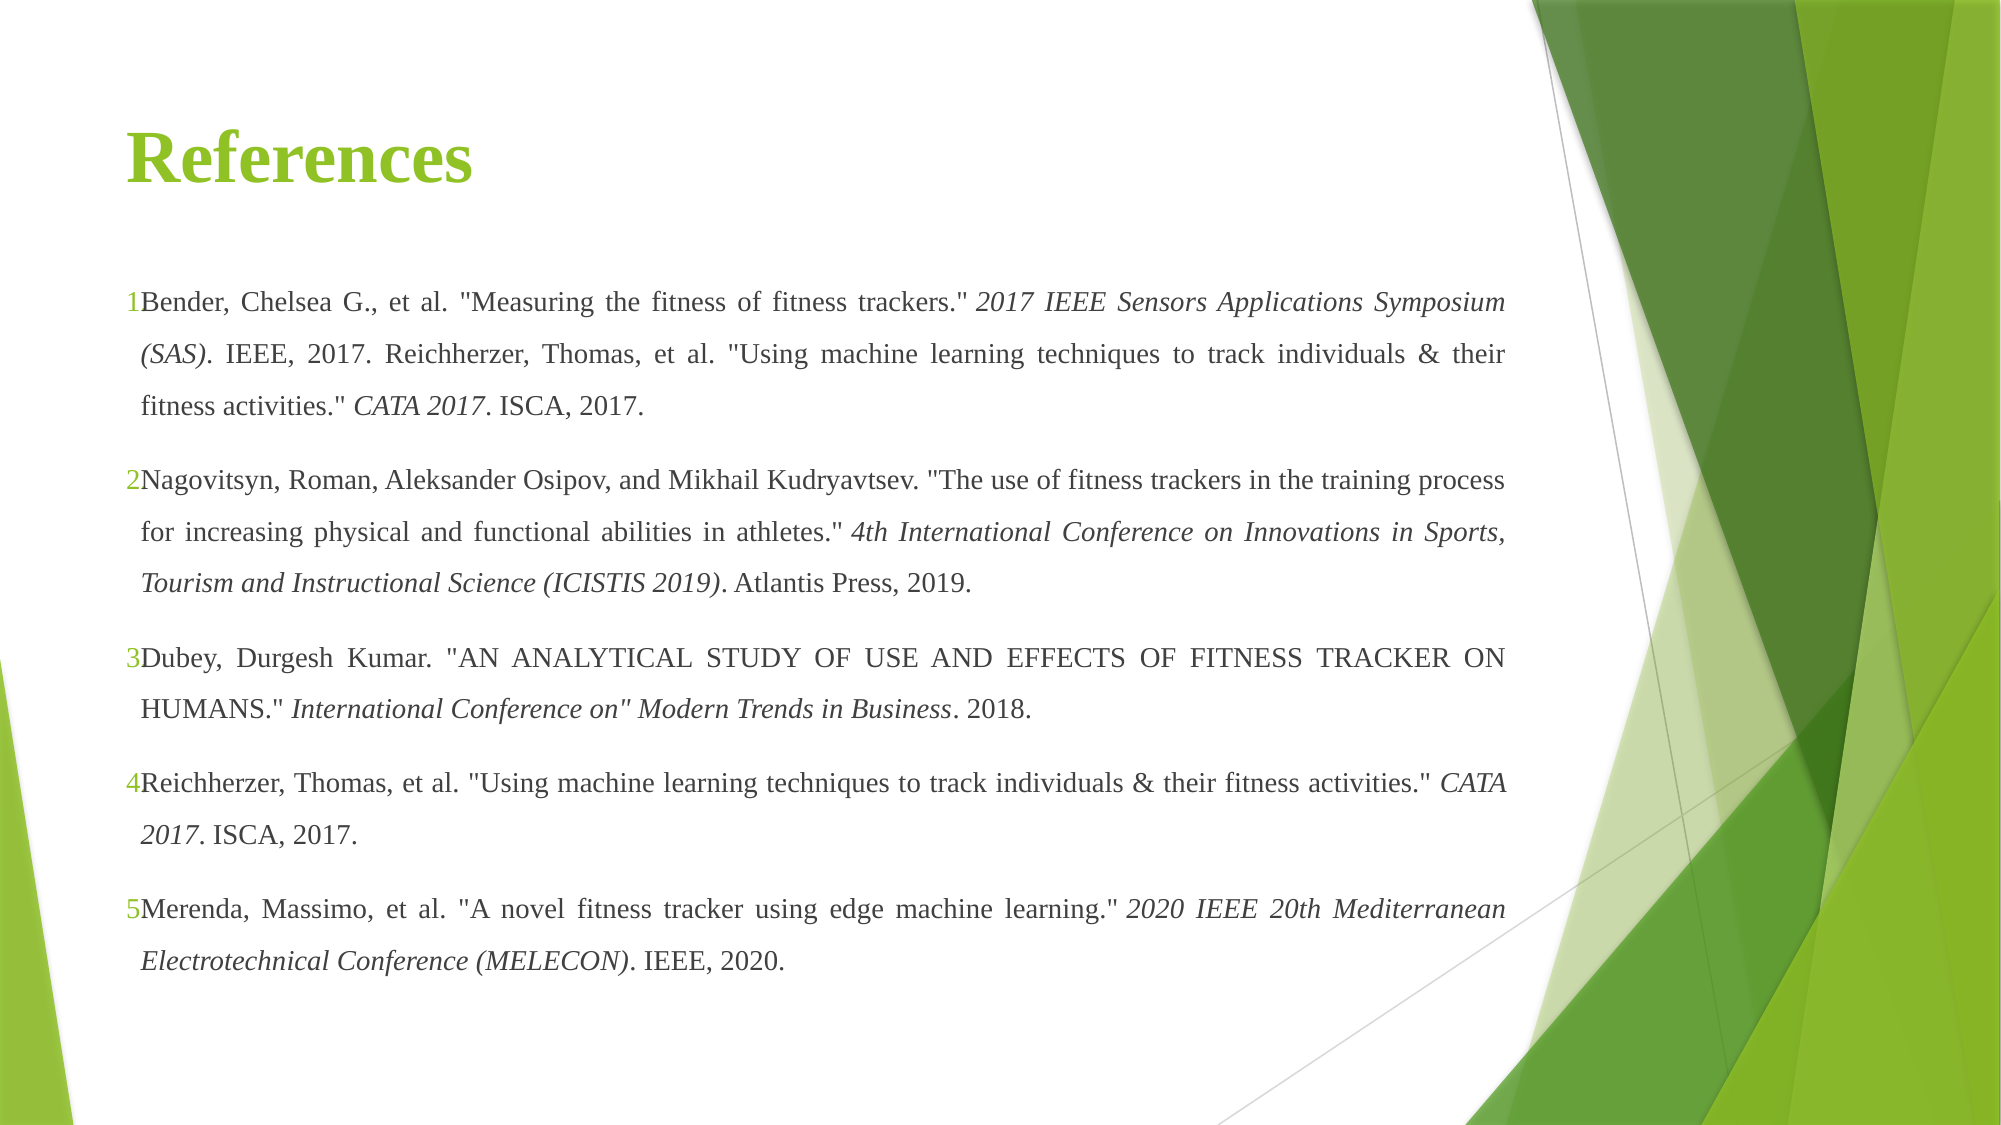

# References
Bender, Chelsea G., et al. "Measuring the fitness of fitness trackers." 2017 IEEE Sensors Applications Symposium (SAS). IEEE, 2017. Reichherzer, Thomas, et al. "Using machine learning techniques to track individuals & their fitness activities." CATA 2017. ISCA, 2017.
Nagovitsyn, Roman, Aleksander Osipov, and Mikhail Kudryavtsev. "The use of fitness trackers in the training process for increasing physical and functional abilities in athletes." 4th International Conference on Innovations in Sports, Tourism and Instructional Science (ICISTIS 2019). Atlantis Press, 2019.
Dubey, Durgesh Kumar. "AN ANALYTICAL STUDY OF USE AND EFFECTS OF FITNESS TRACKER ON HUMANS." International Conference on" Modern Trends in Business. 2018.
Reichherzer, Thomas, et al. "Using machine learning techniques to track individuals & their fitness activities." CATA 2017. ISCA, 2017.
Merenda, Massimo, et al. "A novel fitness tracker using edge machine learning." 2020 IEEE 20th Mediterranean Electrotechnical Conference (MELECON). IEEE, 2020.